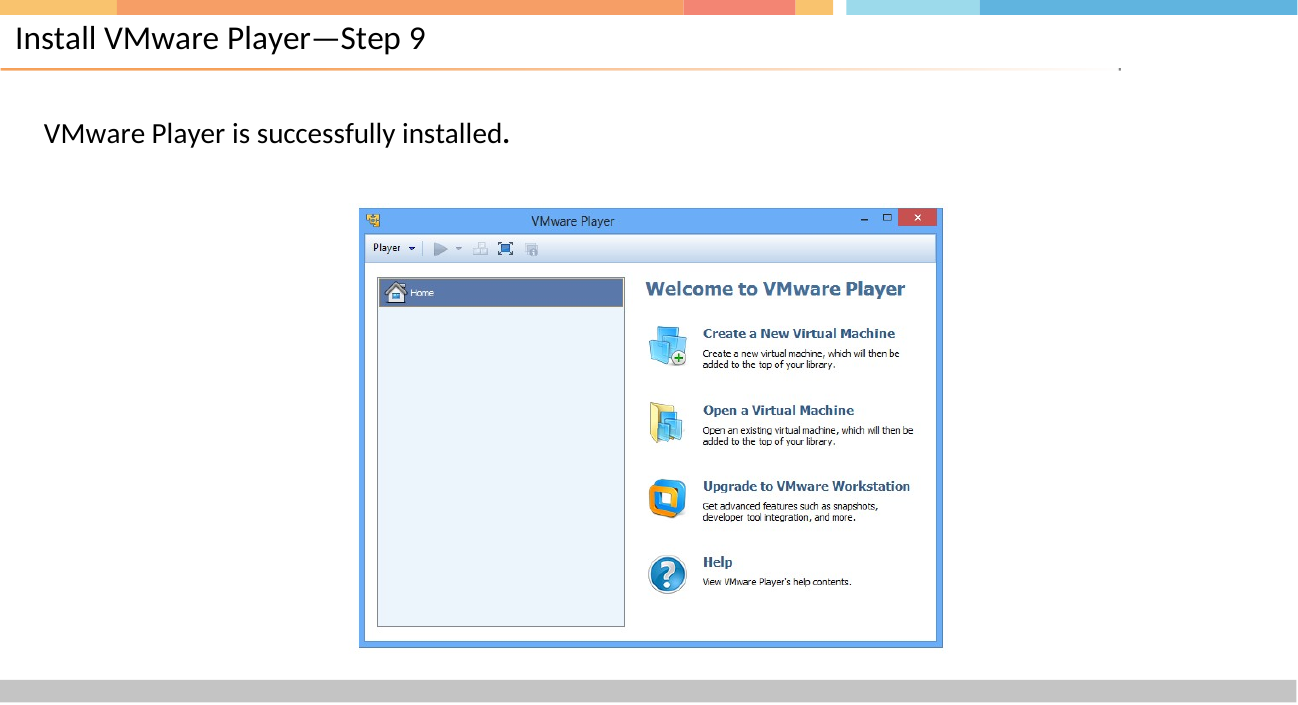

# Install VMware Player—Step 9

VMware Player is successfully installed.